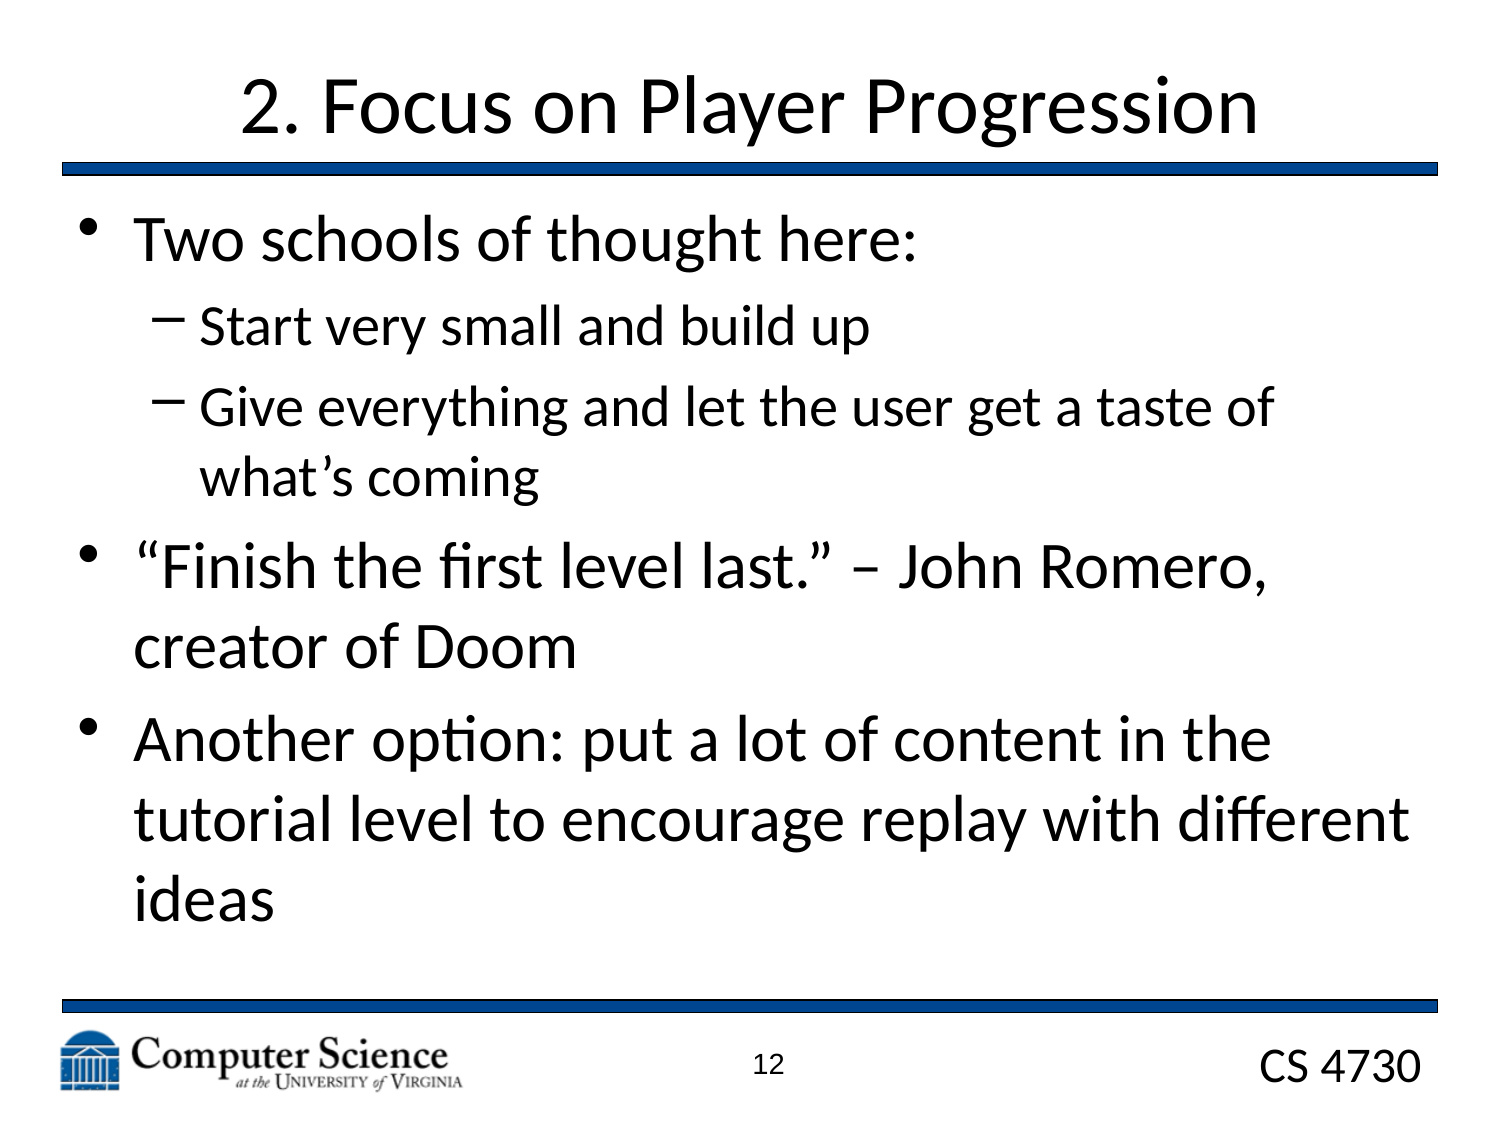

# 2. Focus on Player Progression
Two schools of thought here:
Start very small and build up
Give everything and let the user get a taste of what’s coming
“Finish the first level last.” – John Romero, creator of Doom
Another option: put a lot of content in the tutorial level to encourage replay with different ideas
12